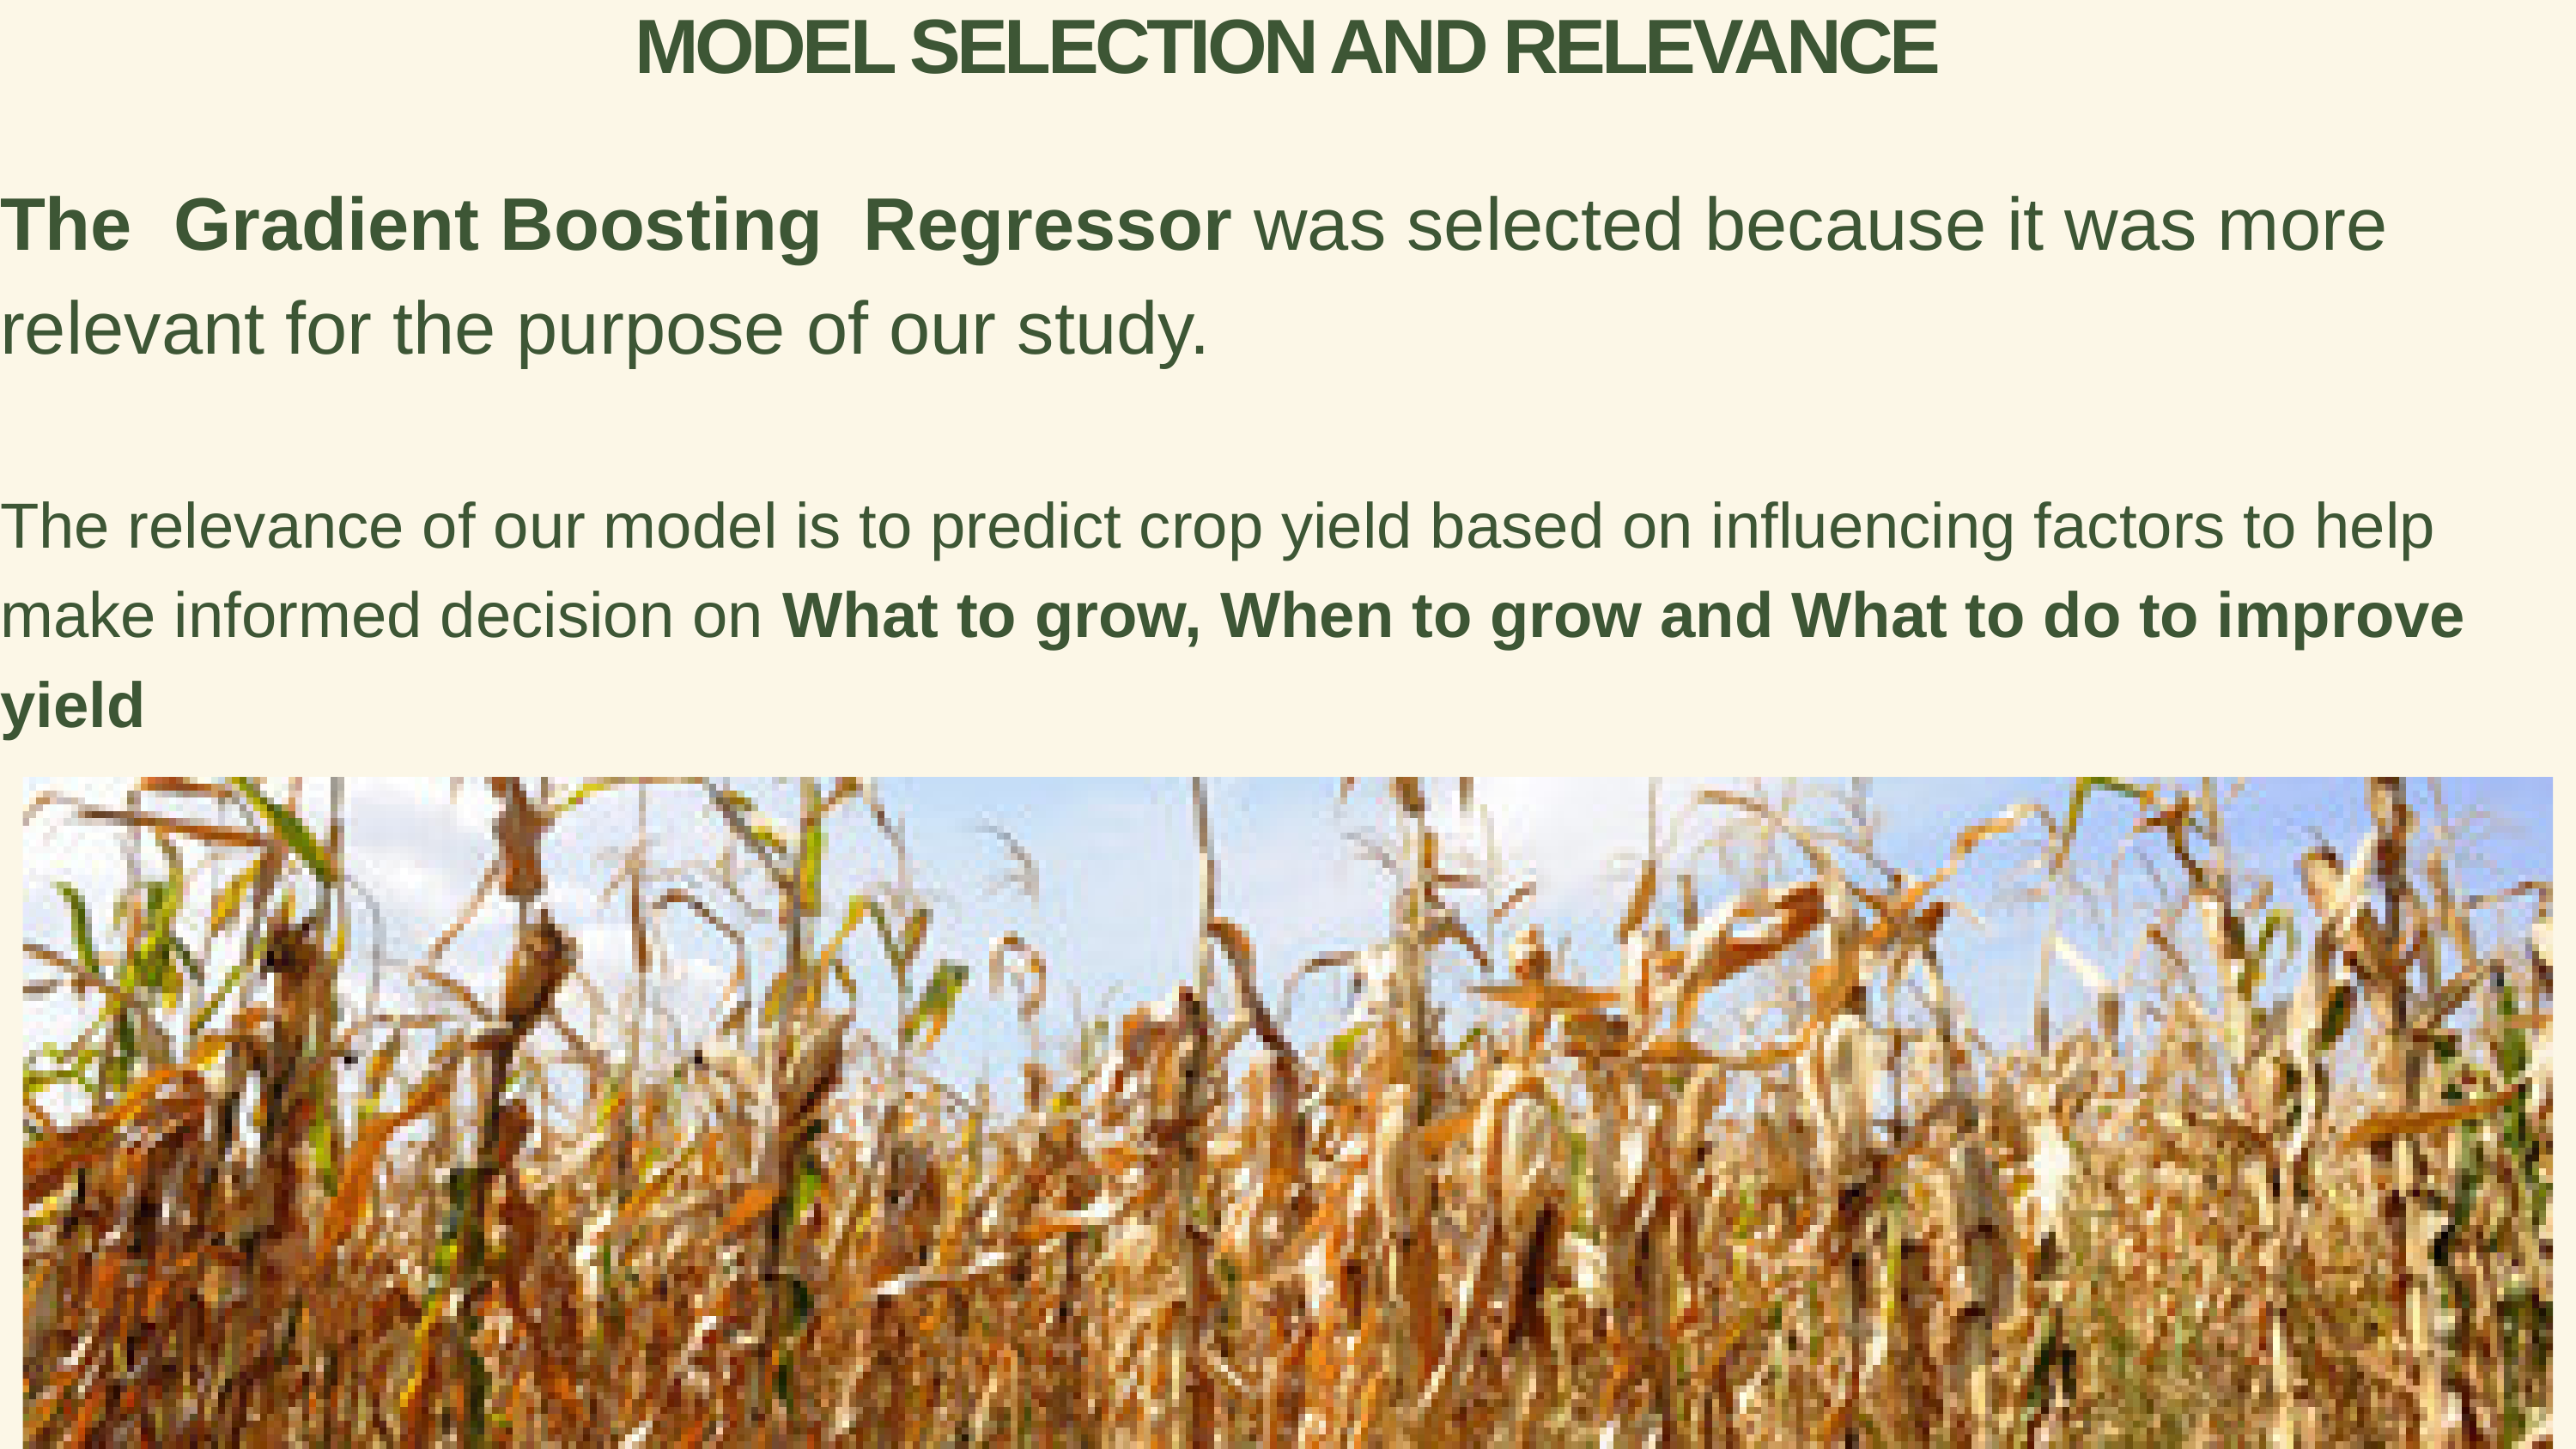

MODEL SELECTION AND RELEVANCE
The  Gradient Boosting  Regressor was selected because it was more relevant for the purpose of our study.
The relevance of our model is to predict crop yield based on influencing factors to help make informed decision on What to grow, When to grow and What to do to improve yield